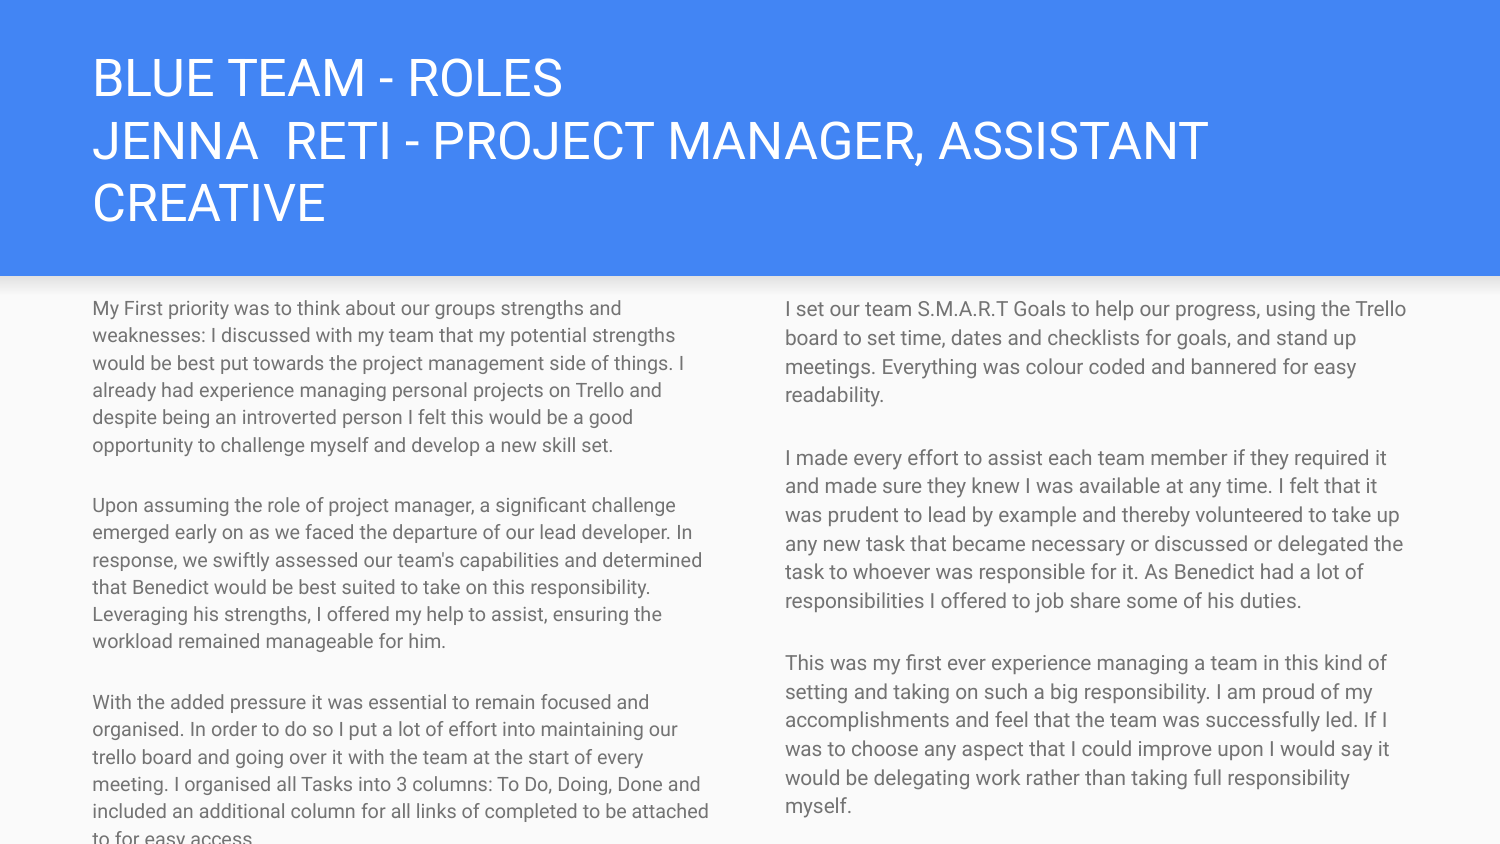

# BLUE TEAM - ROLES
JENNA  RETI - PROJECT MANAGER, ASSISTANT CREATIVE
My First priority was to think about our groups strengths and weaknesses: I discussed with my team that my potential strengths would be best put towards the project management side of things. I already had experience managing personal projects on Trello and despite being an introverted person I felt this would be a good opportunity to challenge myself and develop a new skill set.
Upon assuming the role of project manager, a significant challenge emerged early on as we faced the departure of our lead developer. In response, we swiftly assessed our team's capabilities and determined that Benedict would be best suited to take on this responsibility. Leveraging his strengths, I offered my help to assist, ensuring the workload remained manageable for him.
With the added pressure it was essential to remain focused and organised. In order to do so I put a lot of effort into maintaining our trello board and going over it with the team at the start of every meeting. I organised all Tasks into 3 columns: To Do, Doing, Done and included an additional column for all links of completed to be attached to for easy access.
I set our team S.M.A.R.T Goals to help our progress, using the Trello board to set time, dates and checklists for goals, and stand up meetings. Everything was colour coded and bannered for easy readability.
I made every effort to assist each team member if they required it and made sure they knew I was available at any time. I felt that it was prudent to lead by example and thereby volunteered to take up any new task that became necessary or discussed or delegated the task to whoever was responsible for it. As Benedict had a lot of responsibilities I offered to job share some of his duties.
This was my first ever experience managing a team in this kind of setting and taking on such a big responsibility. I am proud of my accomplishments and feel that the team was successfully led. If I was to choose any aspect that I could improve upon I would say it would be delegating work rather than taking full responsibility myself.